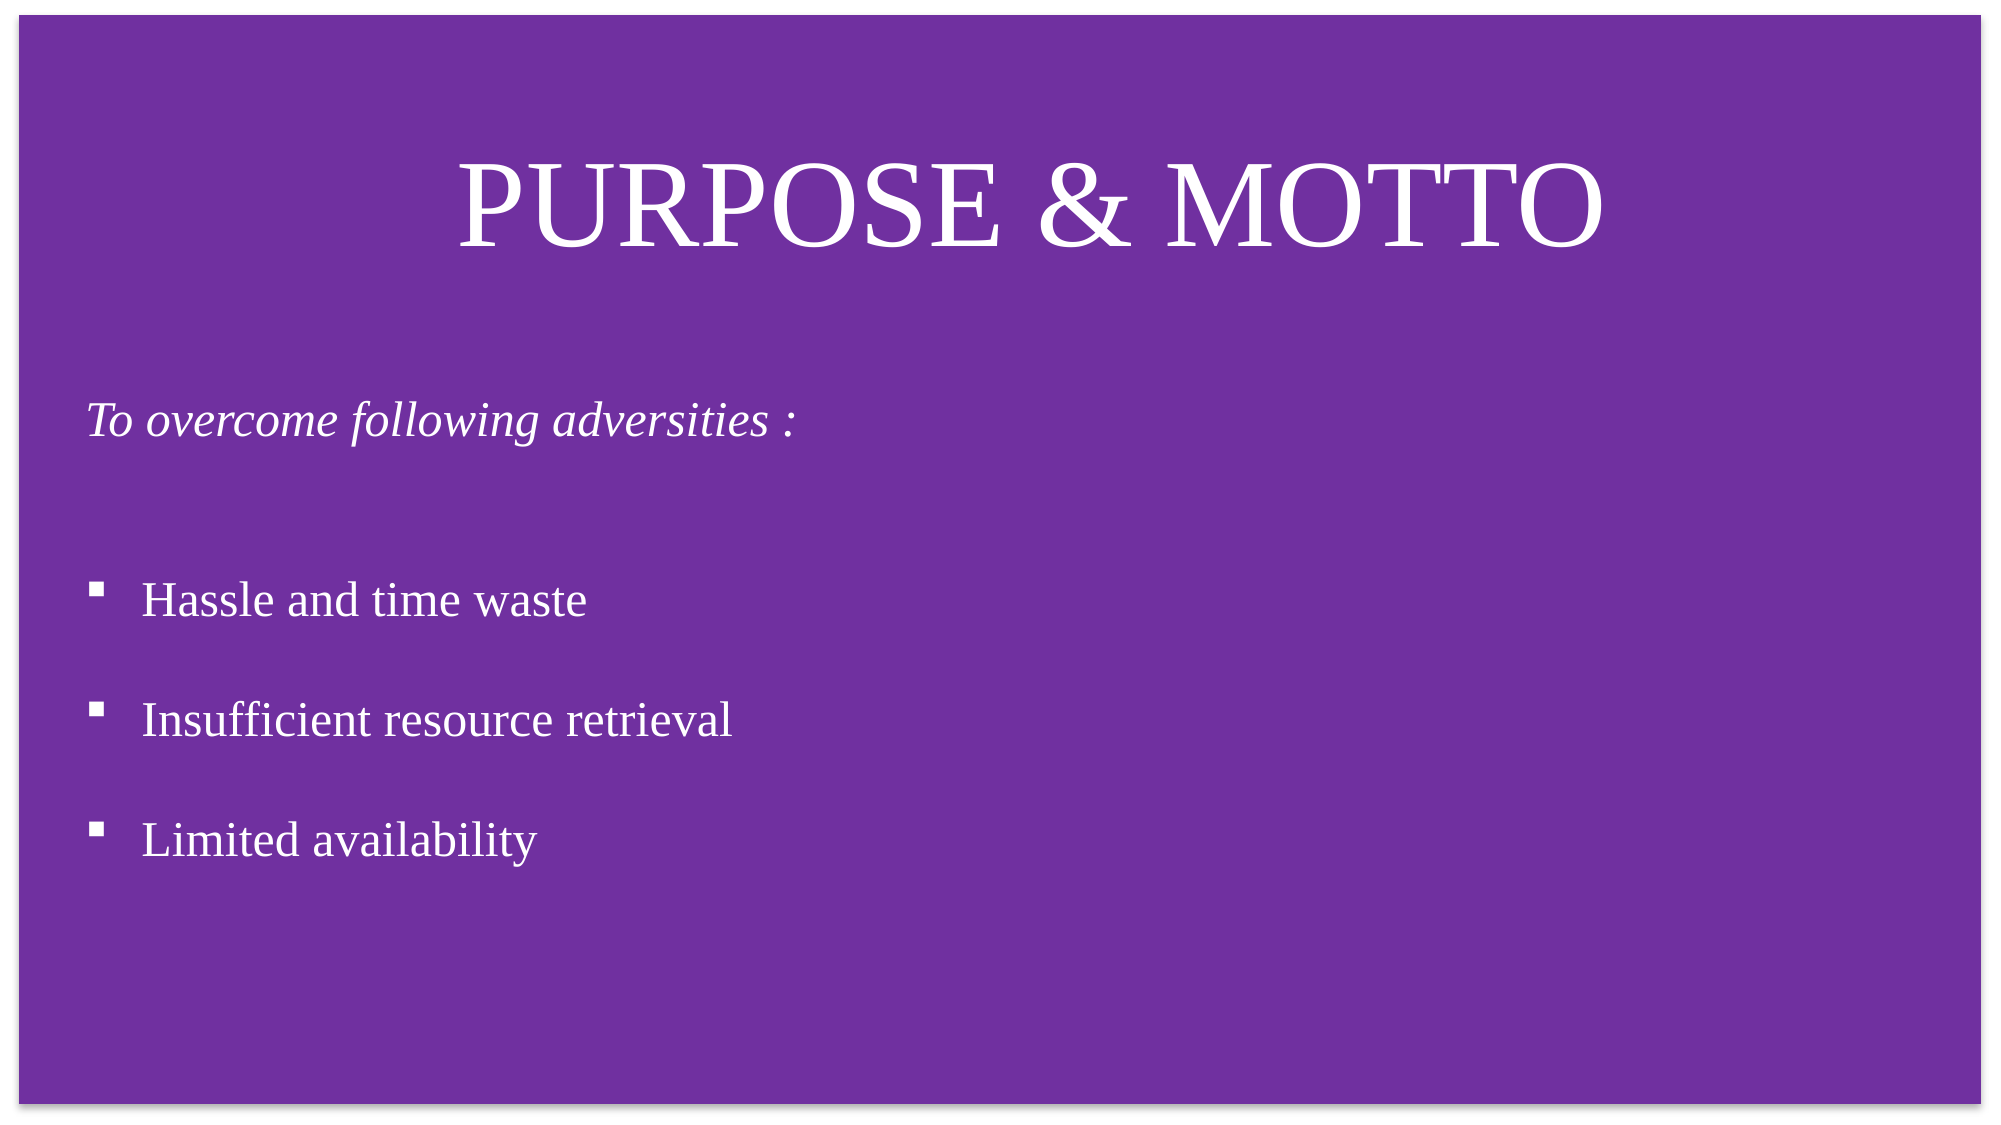

PURPOSE & MOTTO
To overcome following adversities :

Hassle and time waste
Insufficient resource retrieval
Limited availability